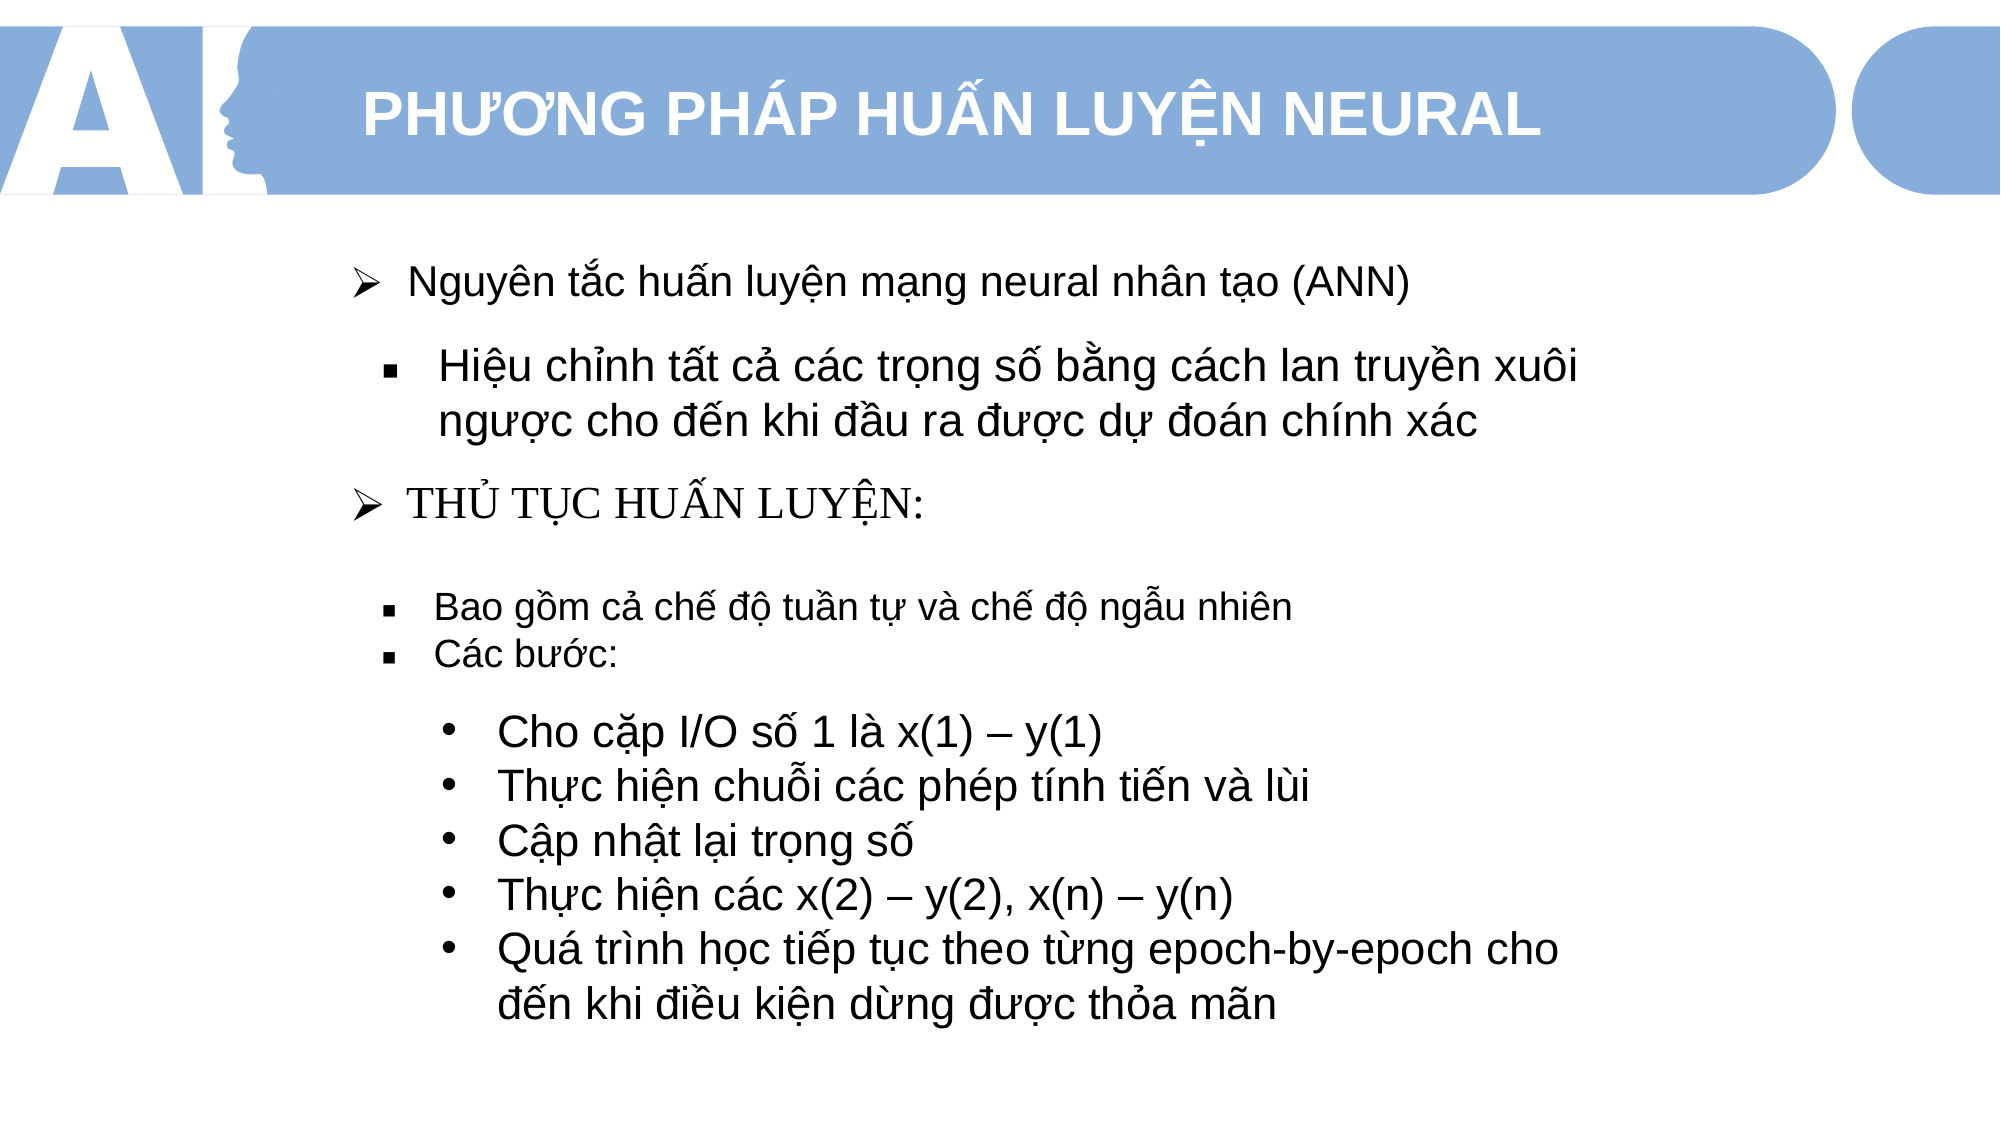

PHƯƠNG PHÁP HUẤN LUYỆN NEURAL
Nguyên tắc huấn luyện mạng neural nhân tạo (ANN)
Hiệu chỉnh tất cả các trọng số bằng cách lan truyền xuôi ngược cho đến khi đầu ra được dự đoán chính xác
THỦ TỤC HUẤN LUYỆN:
Bao gồm cả chế độ tuần tự và chế độ ngẫu nhiên
Các bước:
Cho cặp I/O số 1 là x(1) – y(1)
Thực hiện chuỗi các phép tính tiến và lùi
Cập nhật lại trọng số
Thực hiện các x(2) – y(2), x(n) – y(n)
Quá trình học tiếp tục theo từng epoch-by-epoch cho đến khi điều kiện dừng được thỏa mãn